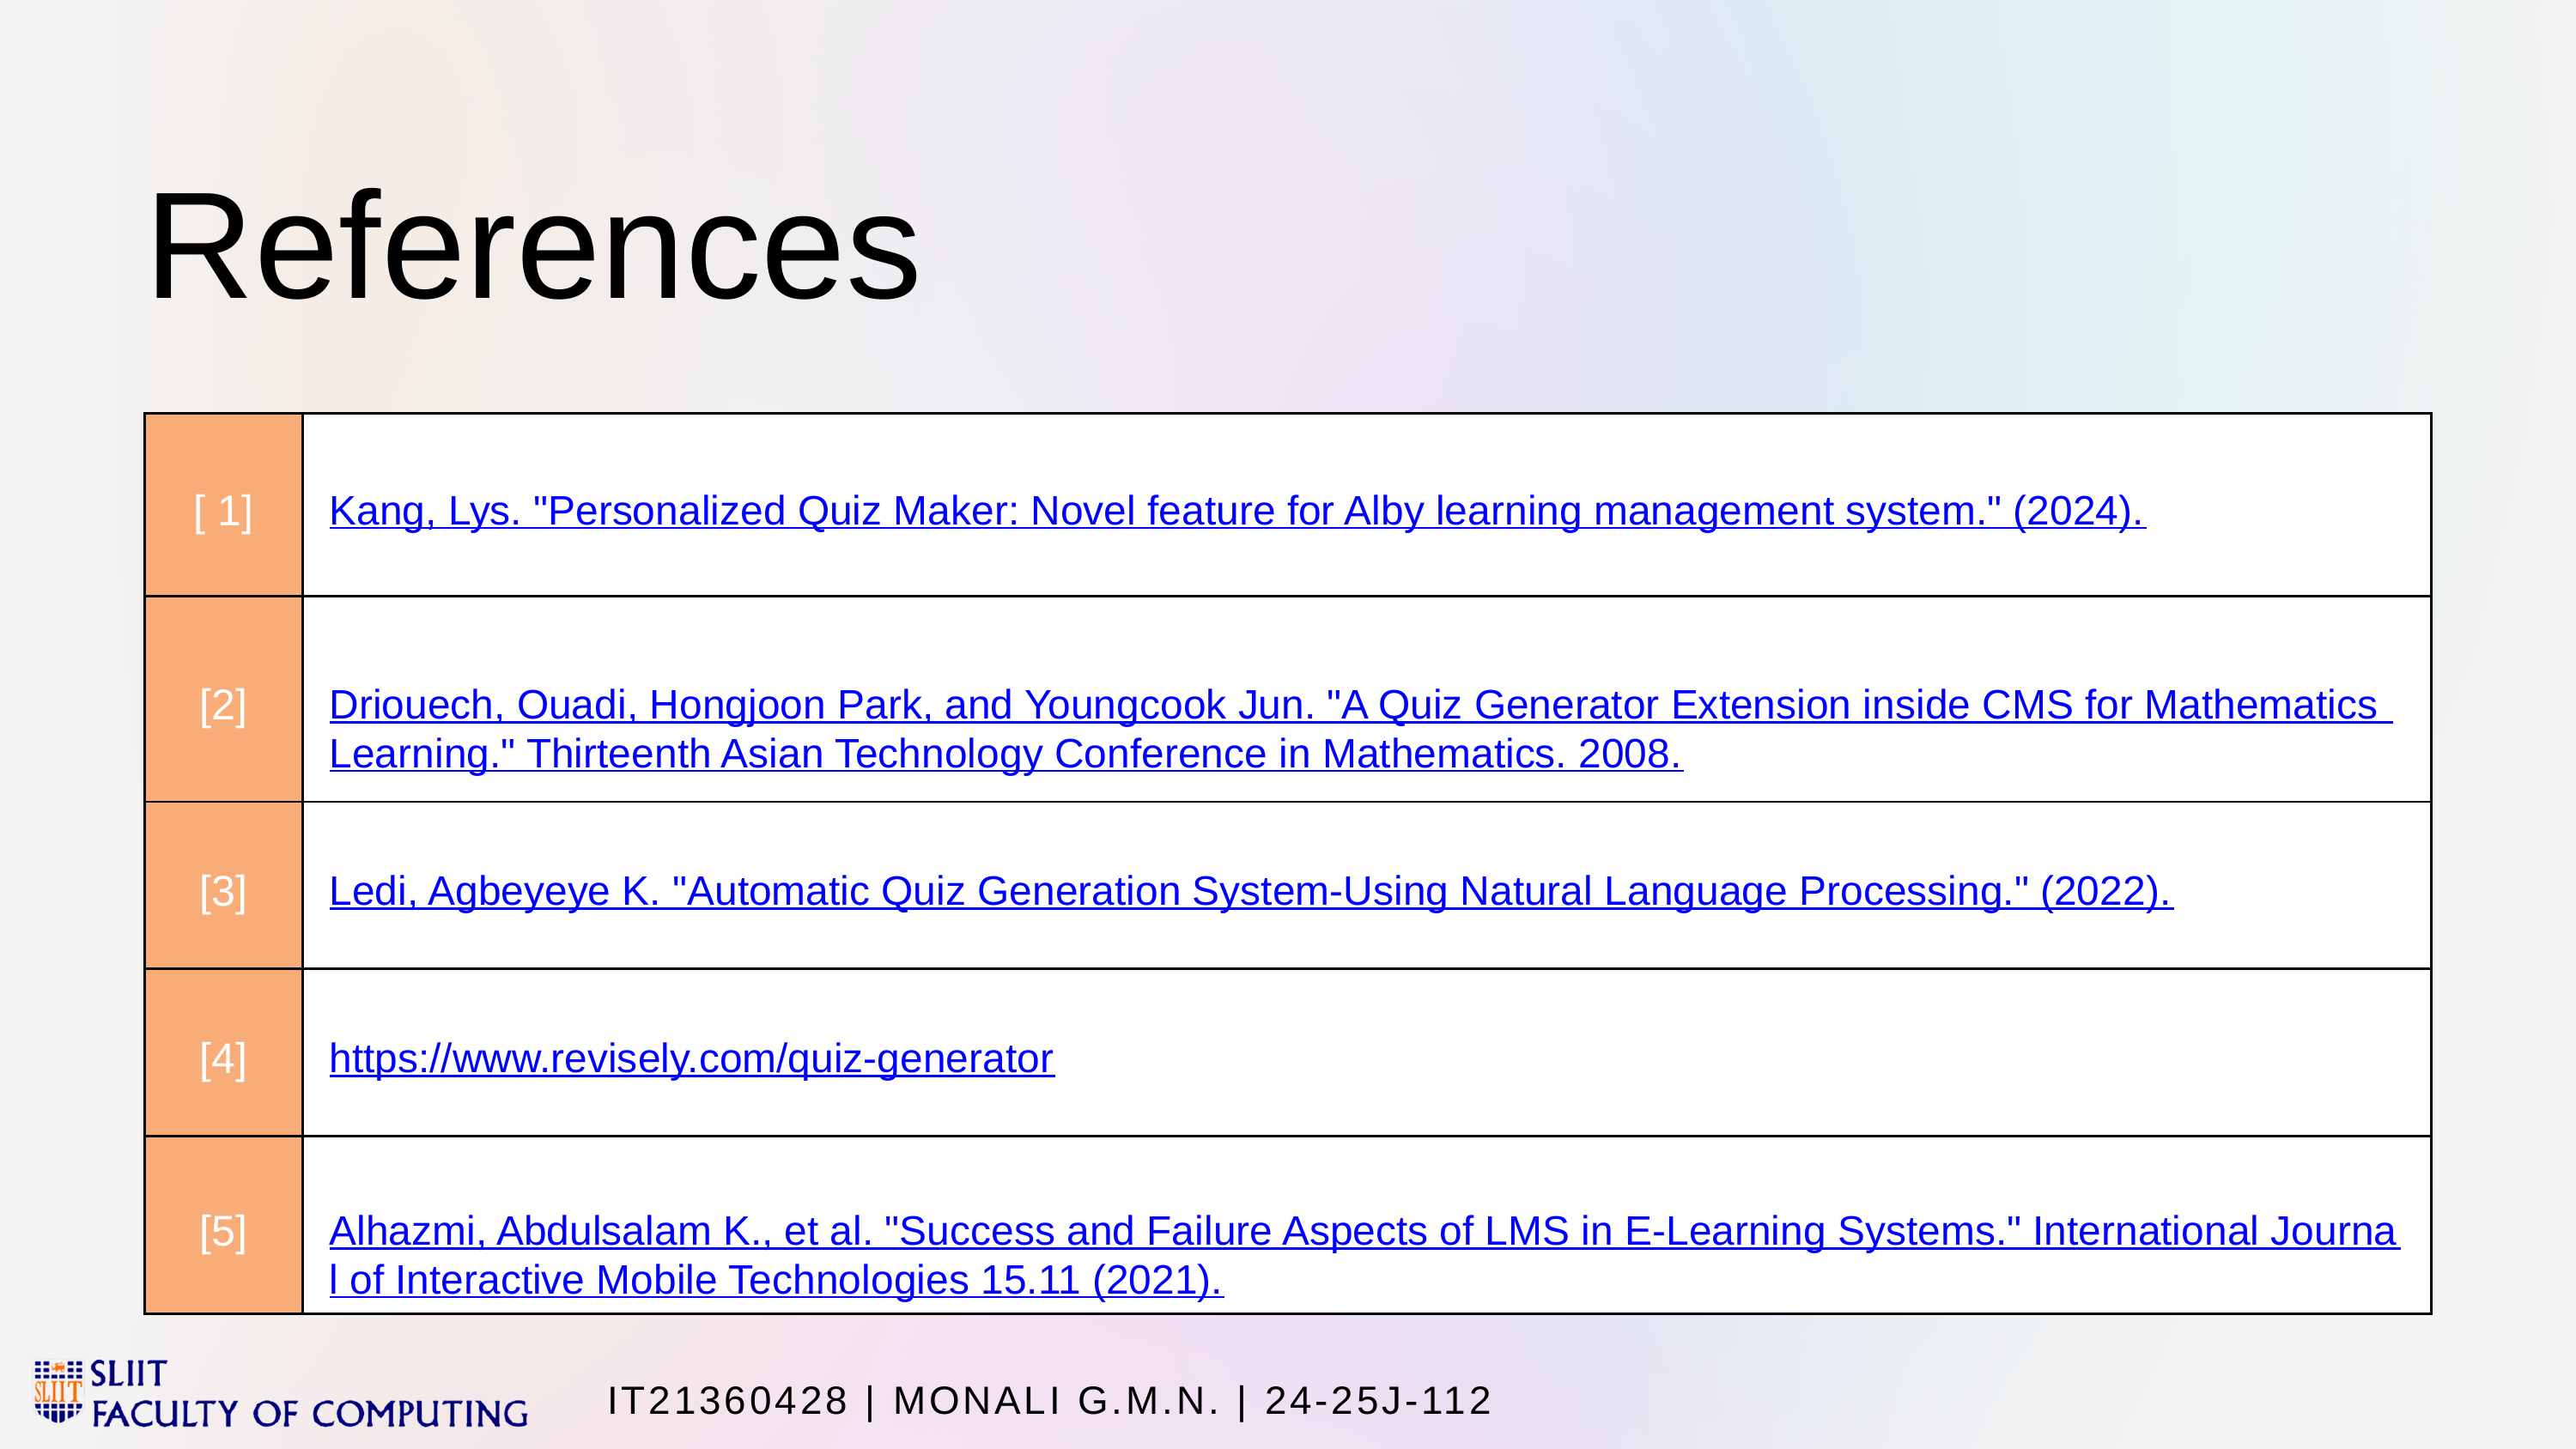

References
| [ 1] | Kang, Lys. "Personalized Quiz Maker: Novel feature for Alby learning management system." (2024). |
| --- | --- |
| [2] | Driouech, Ouadi, Hongjoon Park, and Youngcook Jun. "A Quiz Generator Extension inside CMS for Mathematics Learning." Thirteenth Asian Technology Conference in Mathematics. 2008. |
| [3] | Ledi, Agbeyeye K. "Automatic Quiz Generation System-Using Natural Language Processing." (2022). |
| [4] | https://www.revisely.com/quiz-generator |
| [5] | Alhazmi, Abdulsalam K., et al. "Success and Failure Aspects of LMS in E-Learning Systems." International Journal of Interactive Mobile Technologies 15.11 (2021). |

IT21360428 | MONALI G.M.N. | 24-25J-112